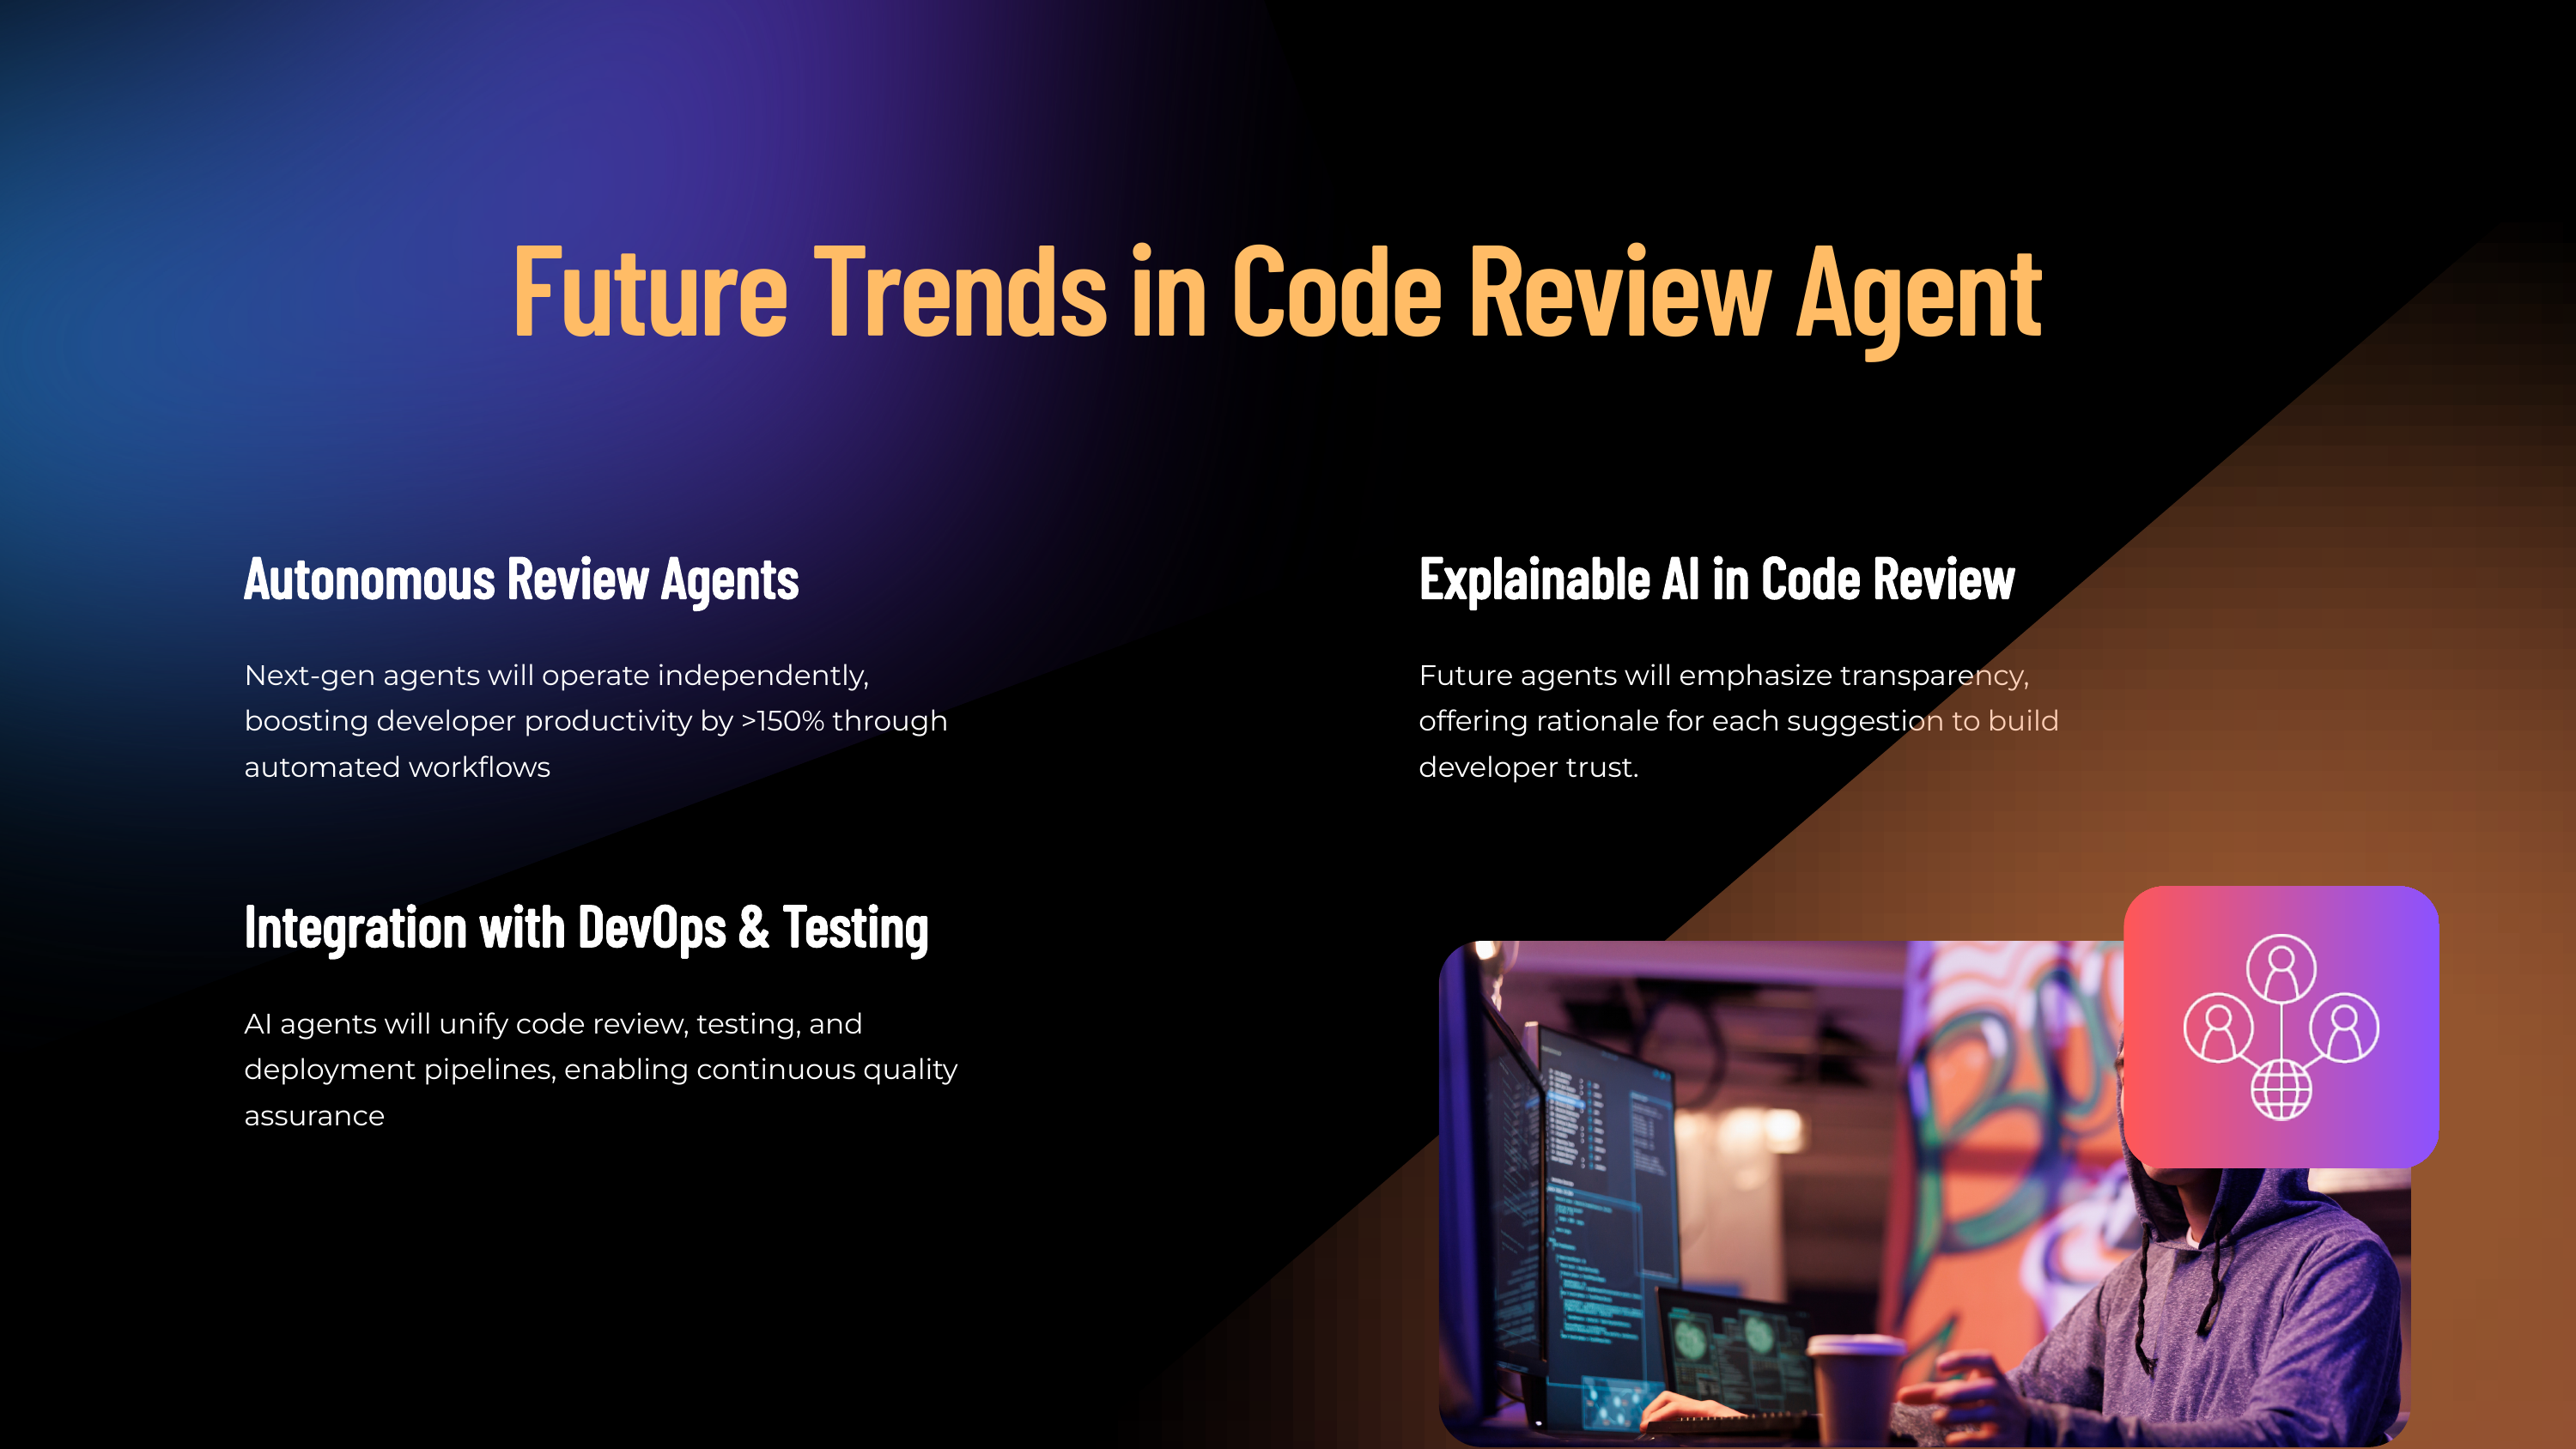

Future Trends in Code Review Agent
Autonomous Review Agents
Explainable AI in Code Review

Next‑gen agents will operate independently, boosting developer productivity by >150% through automated workflows
Future agents will emphasize transparency, offering rationale for each suggestion to build developer trust.
Integration with DevOps & Testing

AI agents will unify code review, testing, and deployment pipelines, enabling continuous quality assurance